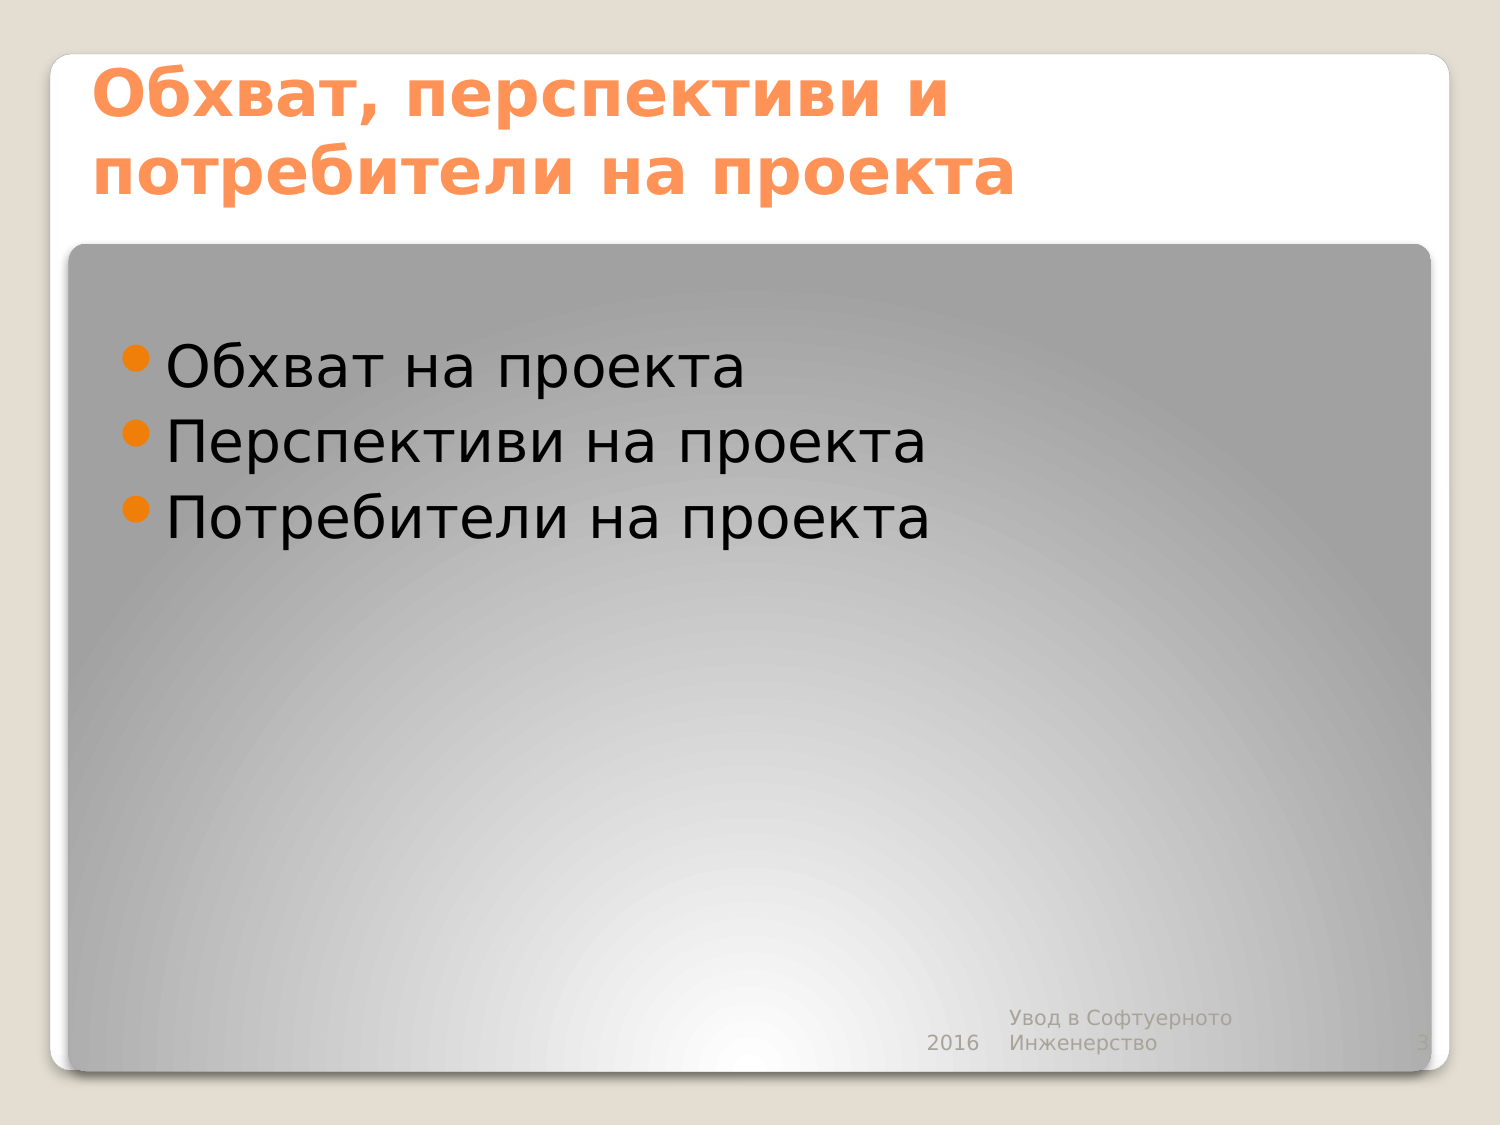

# Обхват, перспективи и потребители на проекта
Обхват на проекта
Перспективи на проекта
Потребители на проекта

2016
Увод в Софтуерното Инженерство
3